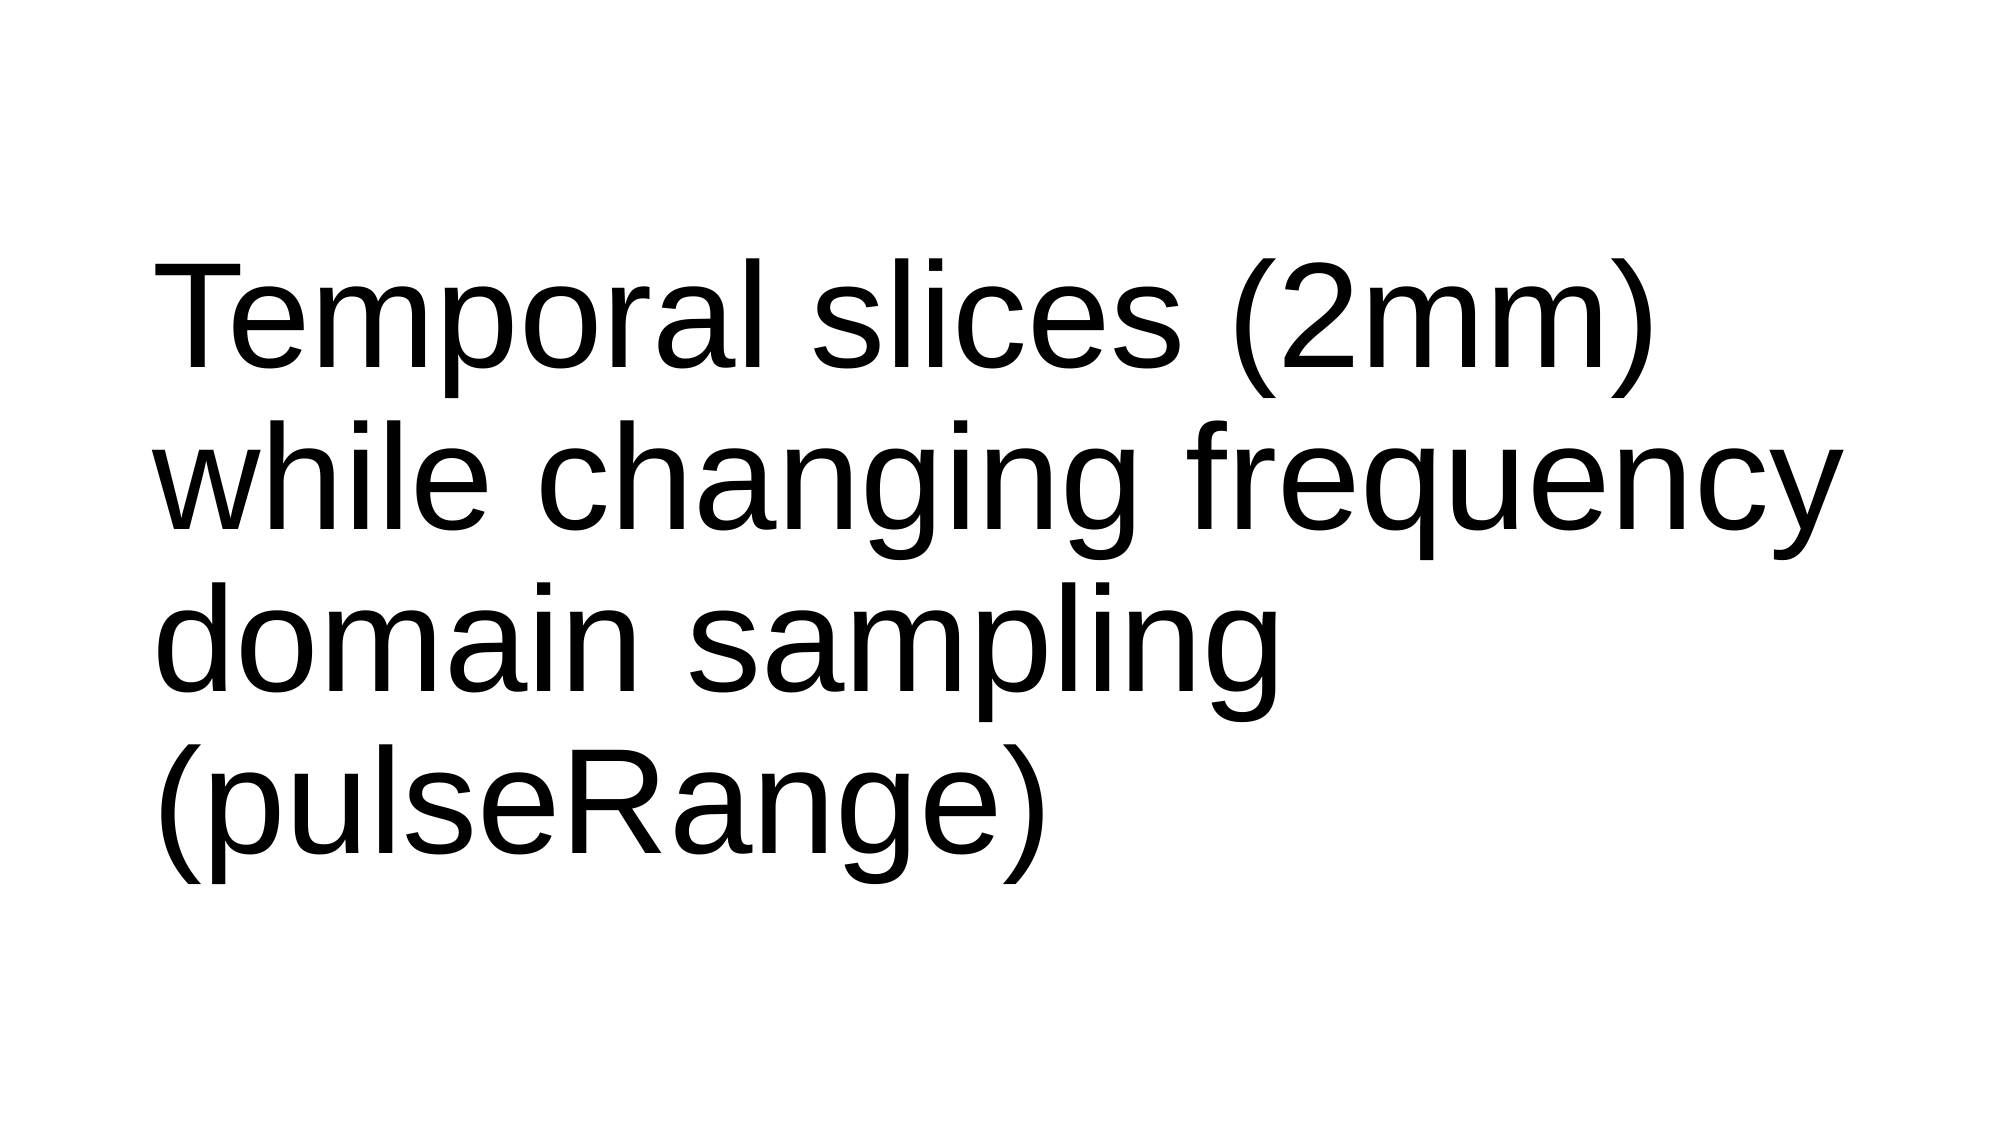

# Temporal slices (2mm) while changing frequency domain sampling (pulseRange)